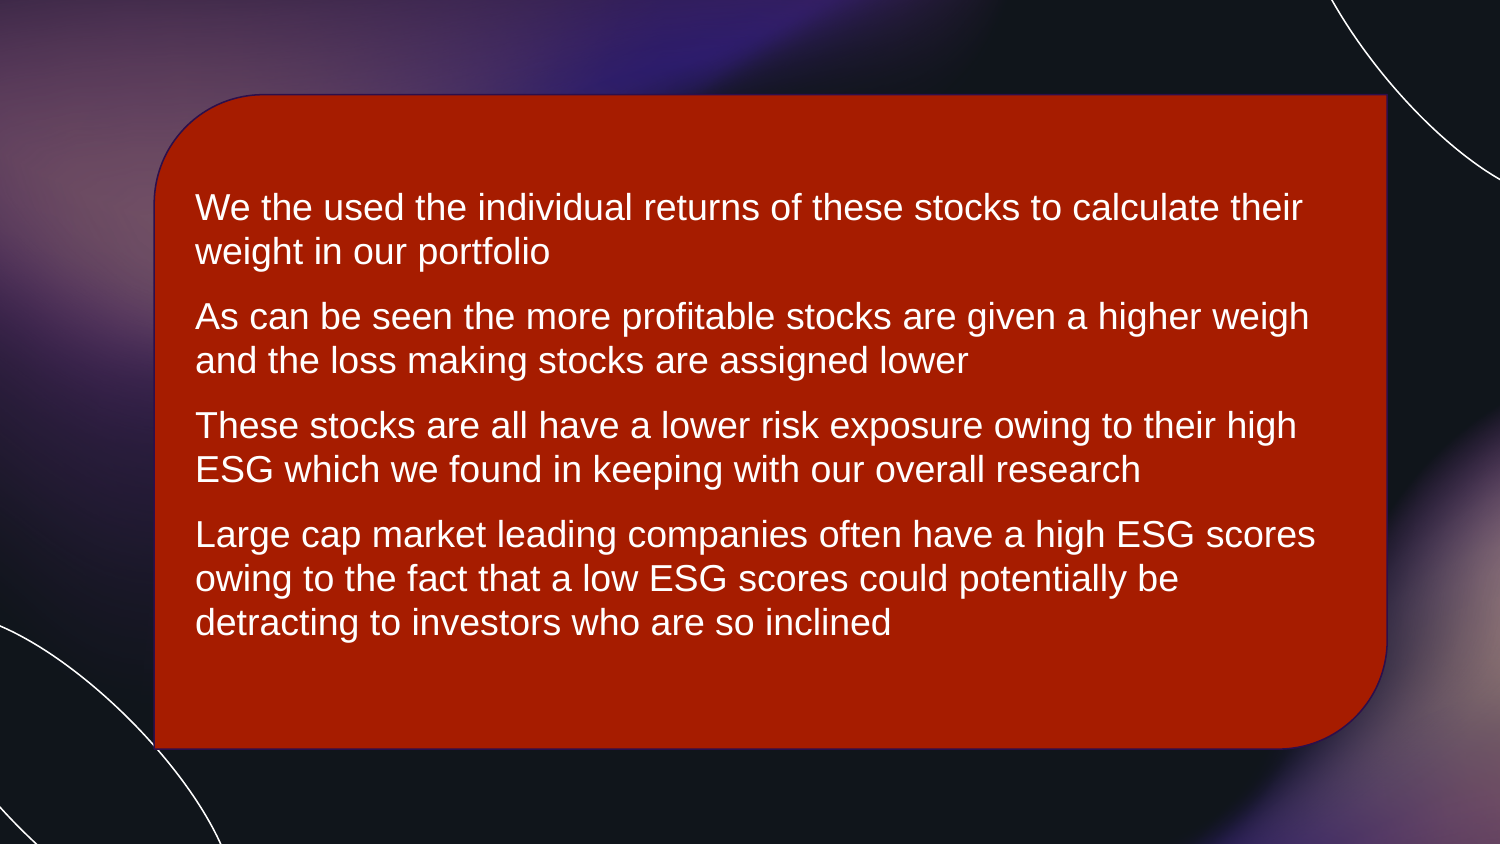

We the used the individual returns of these stocks to calculate their weight in our portfolio
As can be seen the more profitable stocks are given a higher weigh and the loss making stocks are assigned lower
These stocks are all have a lower risk exposure owing to their high ESG which we found in keeping with our overall research
Large cap market leading companies often have a high ESG scores owing to the fact that a low ESG scores could potentially be detracting to investors who are so inclined